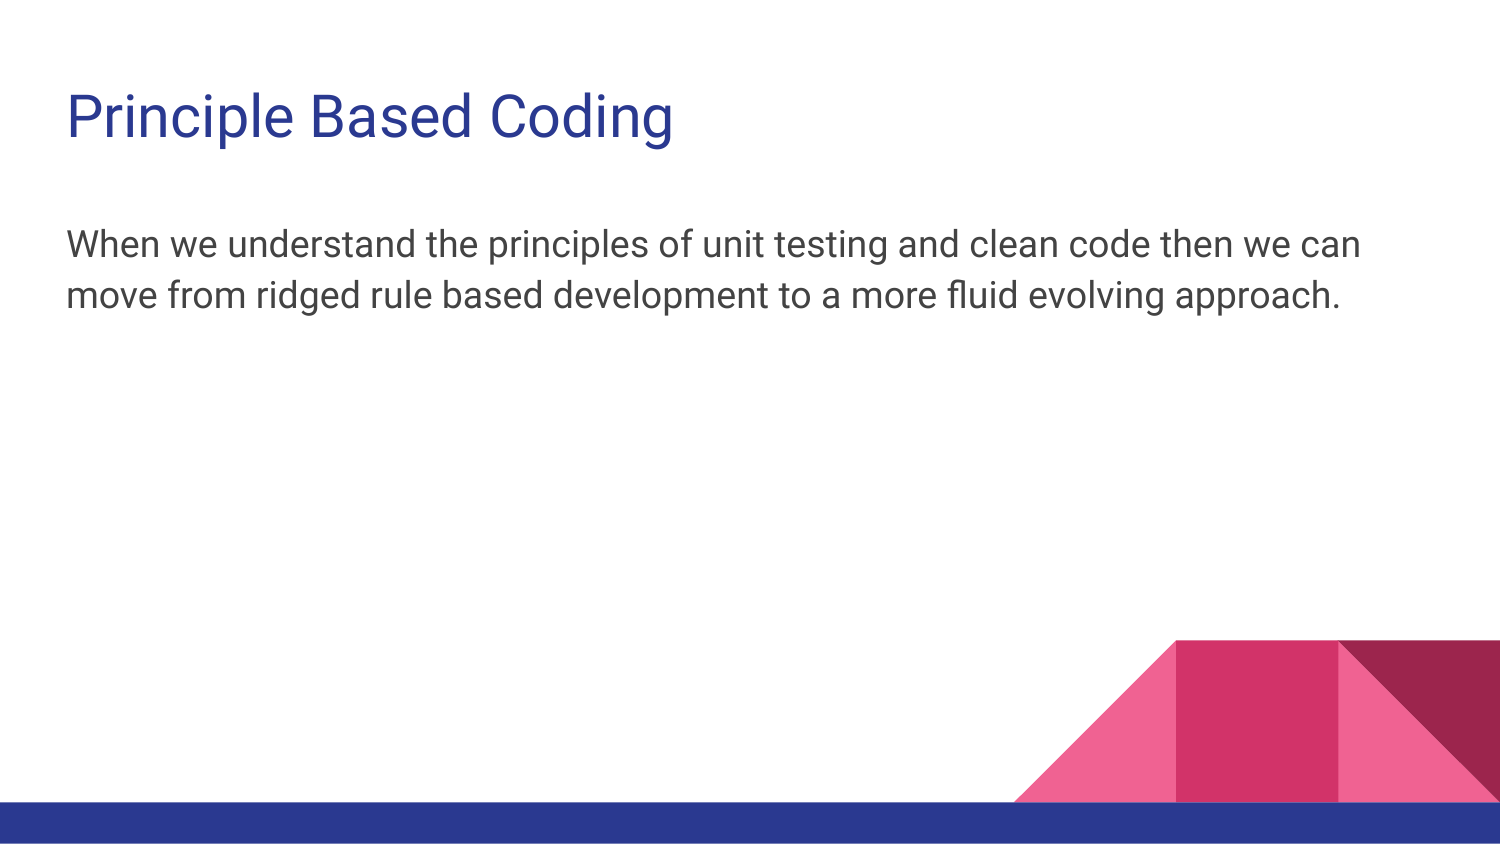

# Principle Based Coding
When we understand the principles of unit testing and clean code then we can move from ridged rule based development to a more fluid evolving approach.